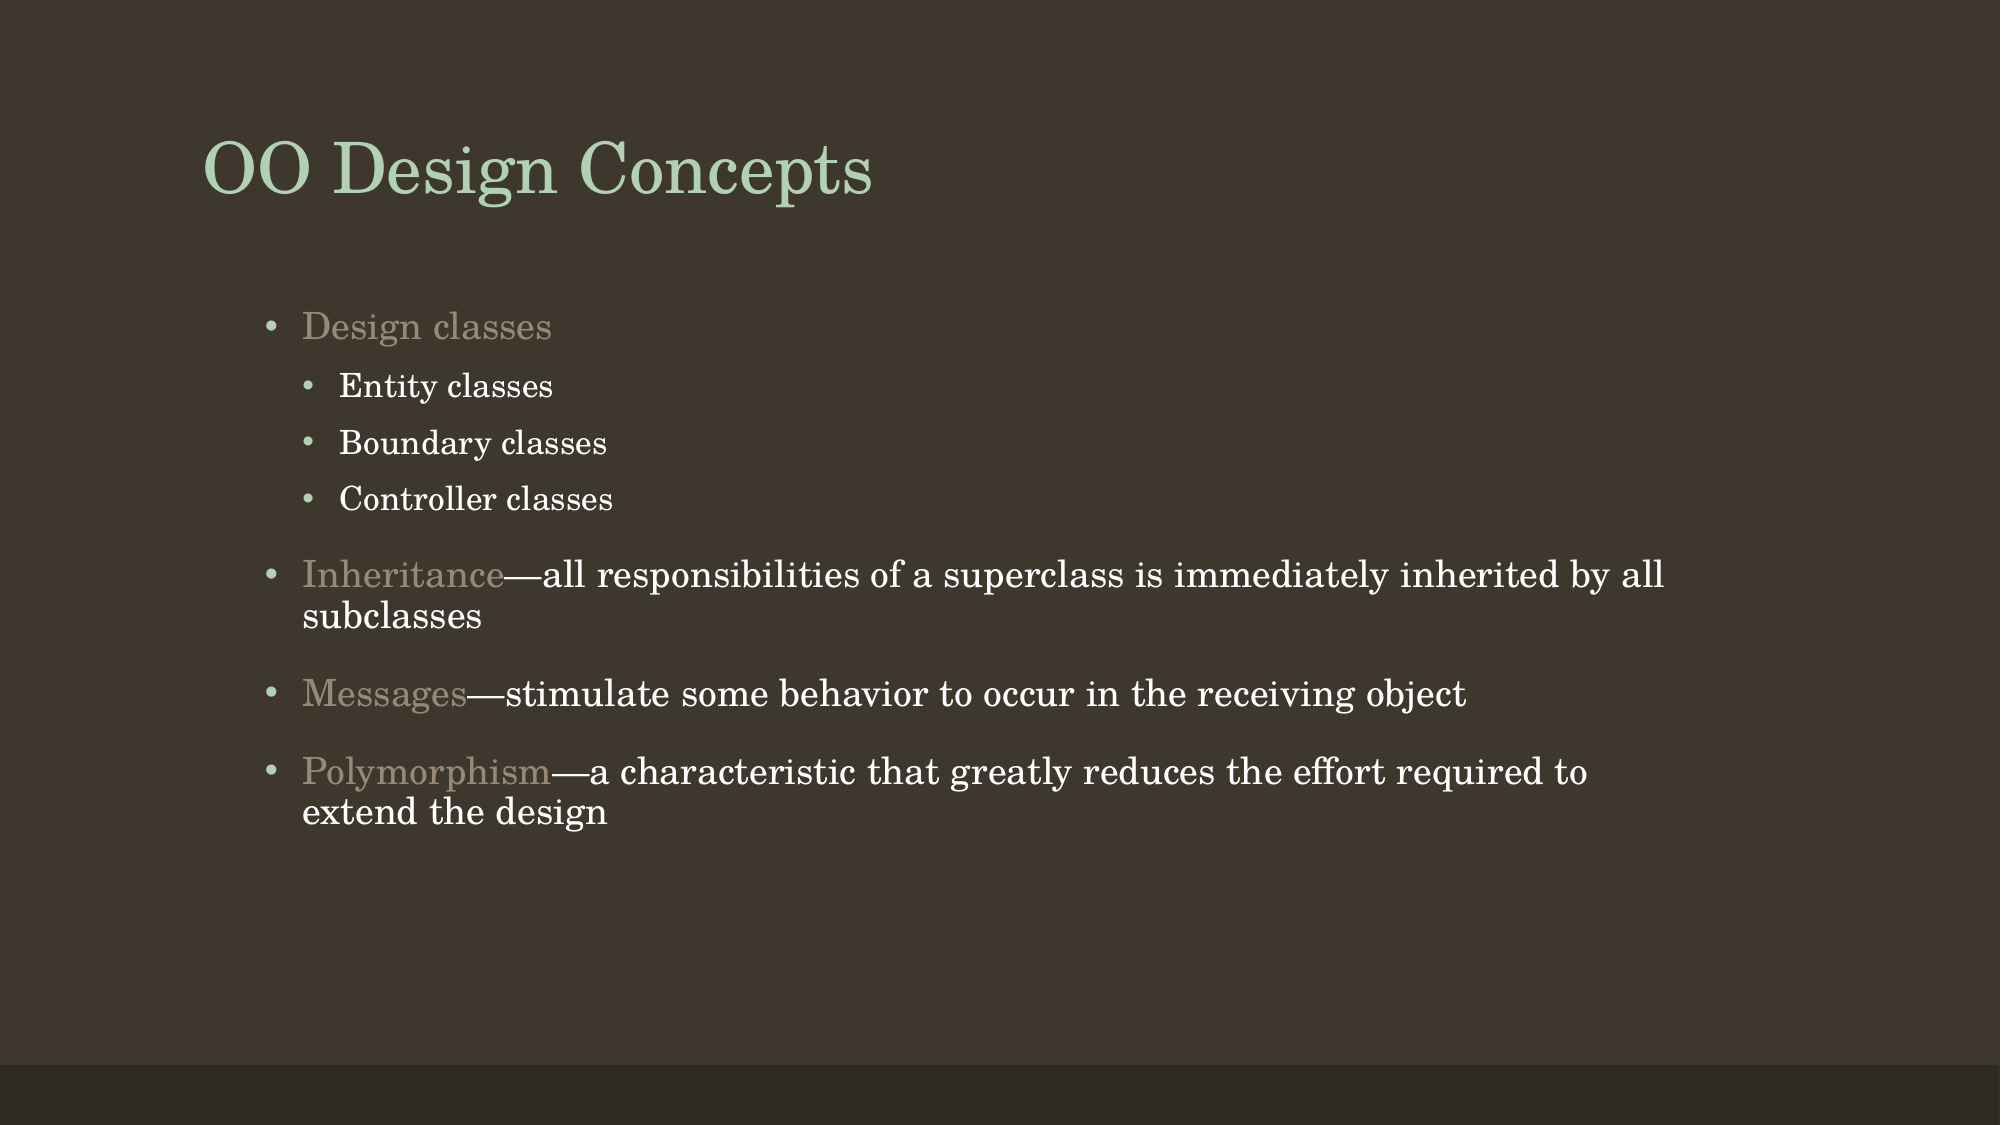

# OO Design Concepts
Design classes
Entity classes
Boundary classes
Controller classes
Inheritance—all responsibilities of a superclass is immediately inherited by all subclasses
Messages—stimulate some behavior to occur in the receiving object
Polymorphism—a characteristic that greatly reduces the effort required to extend the design